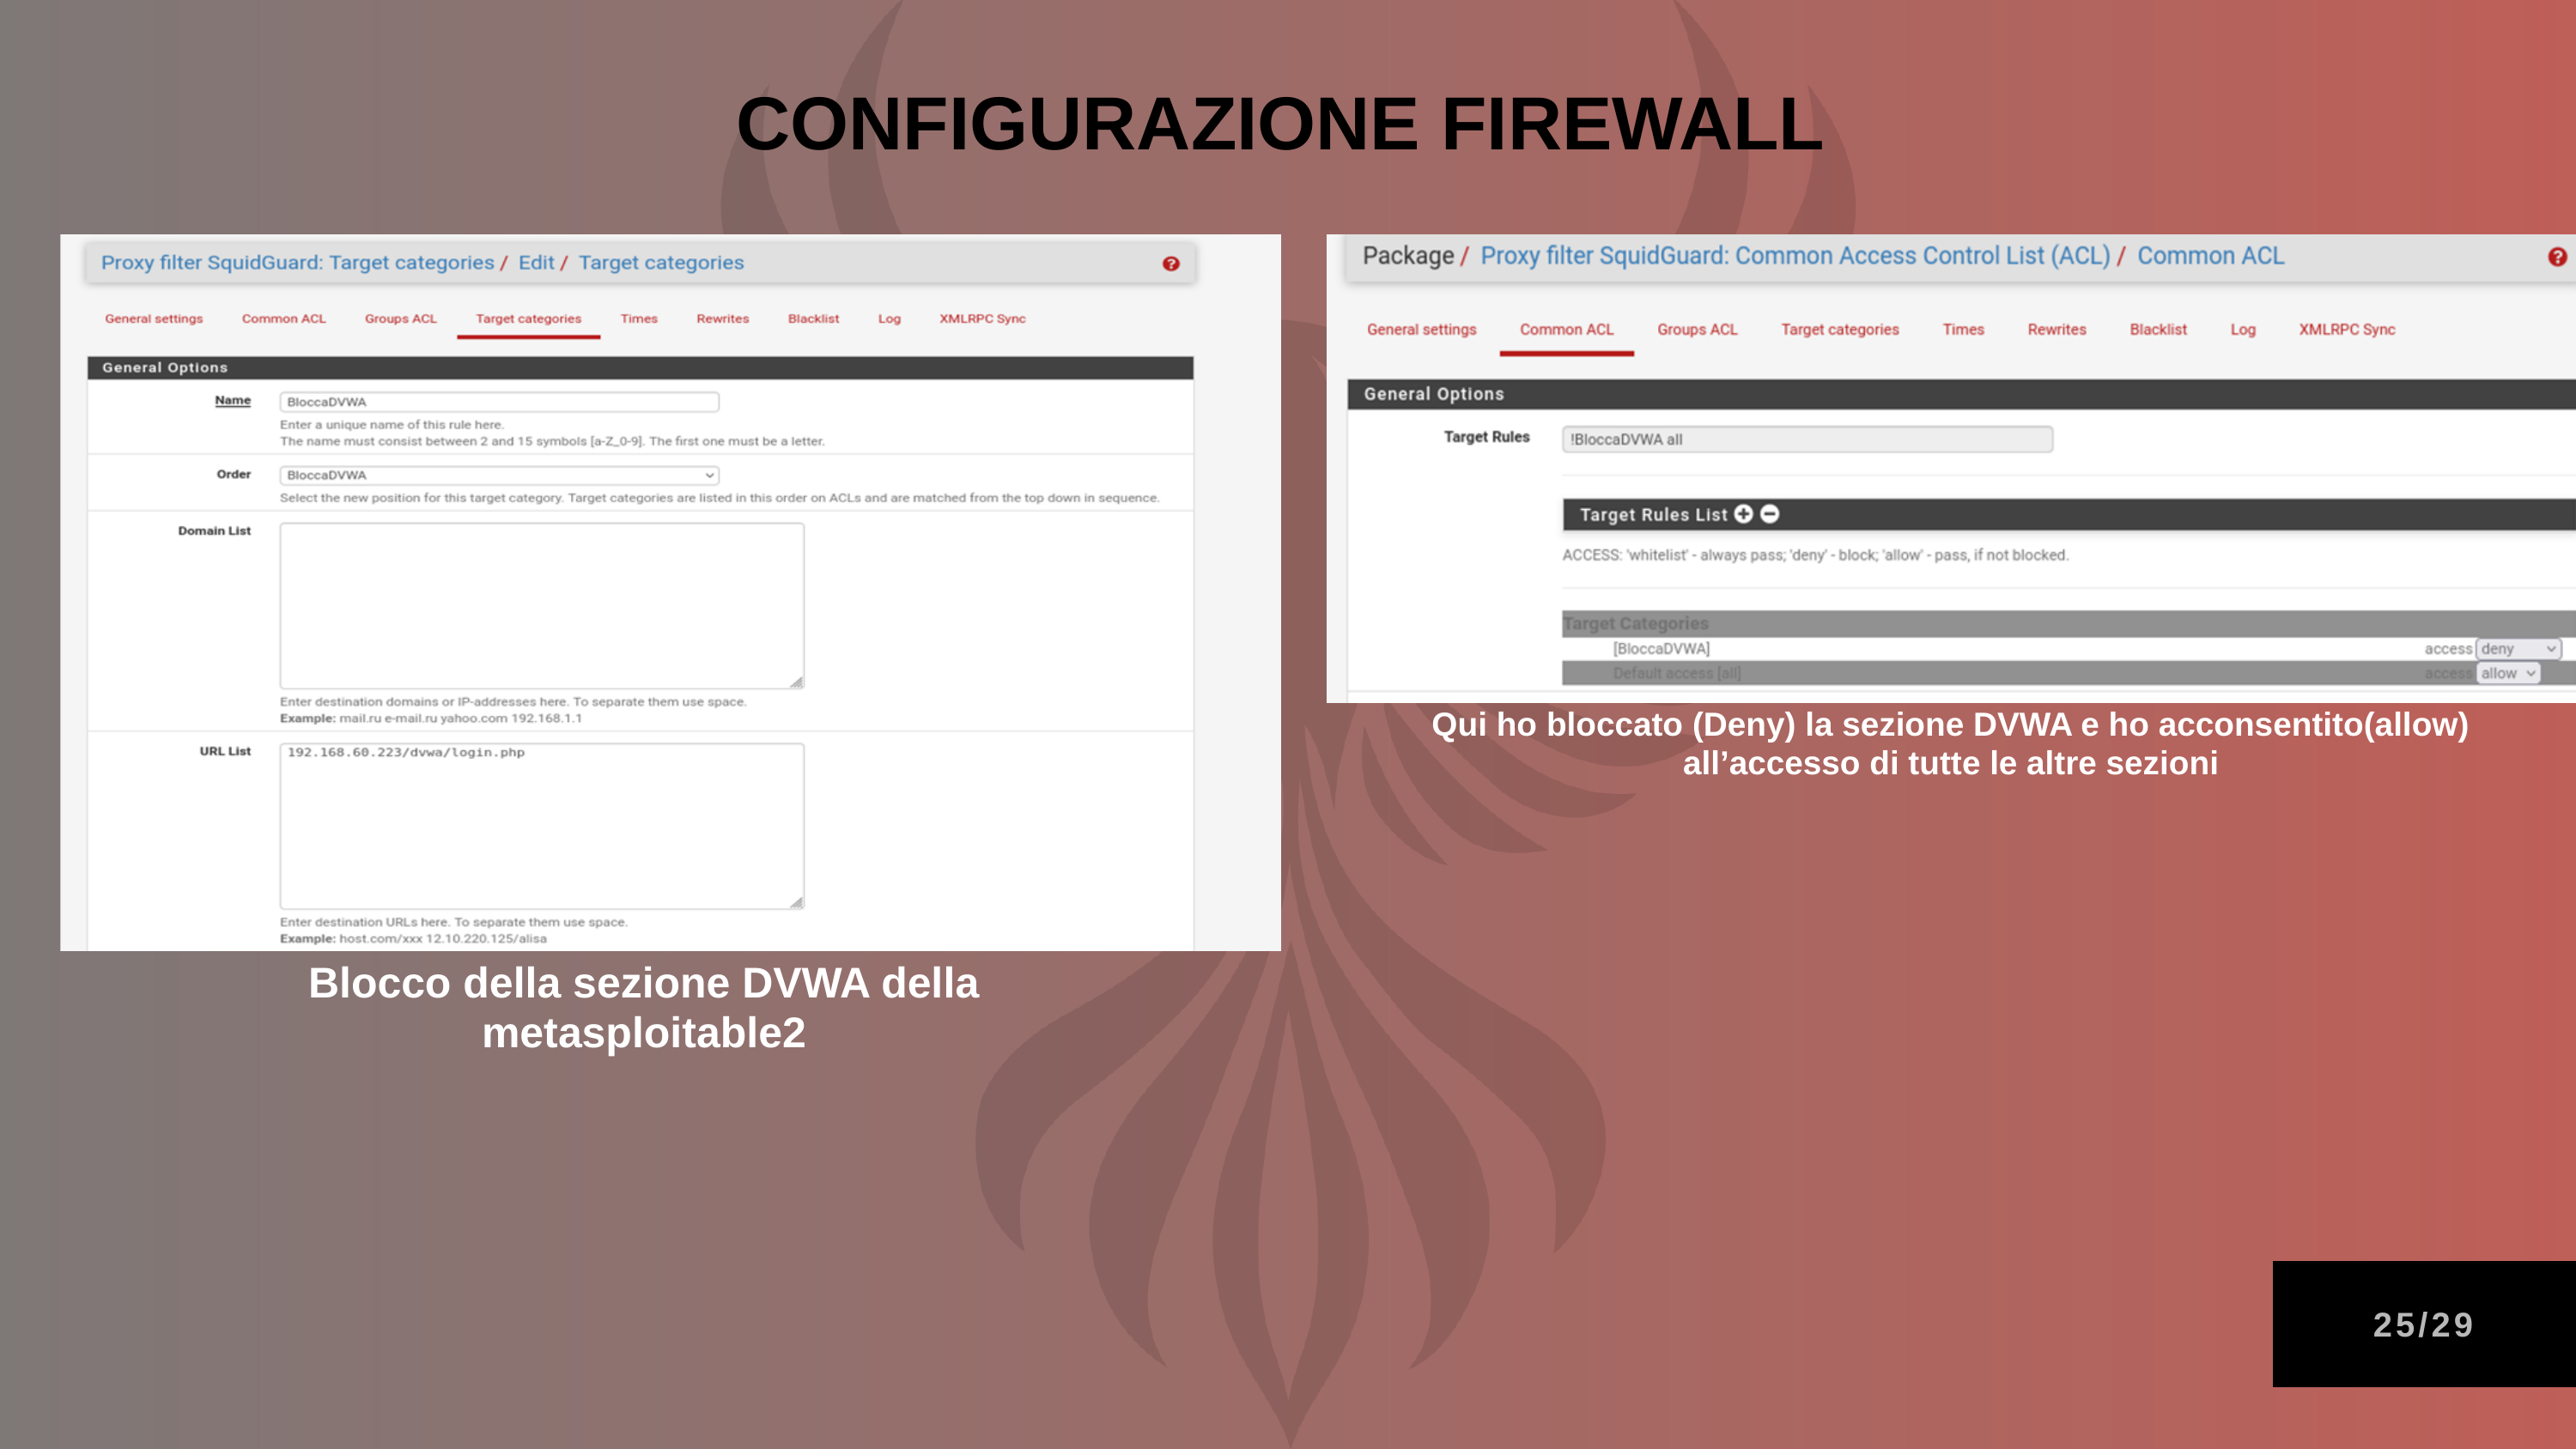

CONFIGURAZIONE FIREWALL

Qui ho bloccato (Deny) la sezione DVWA e ho acconsentito(allow) all’accesso di tutte le altre sezioni

Blocco della sezione DVWA della metasploitable2

25/29